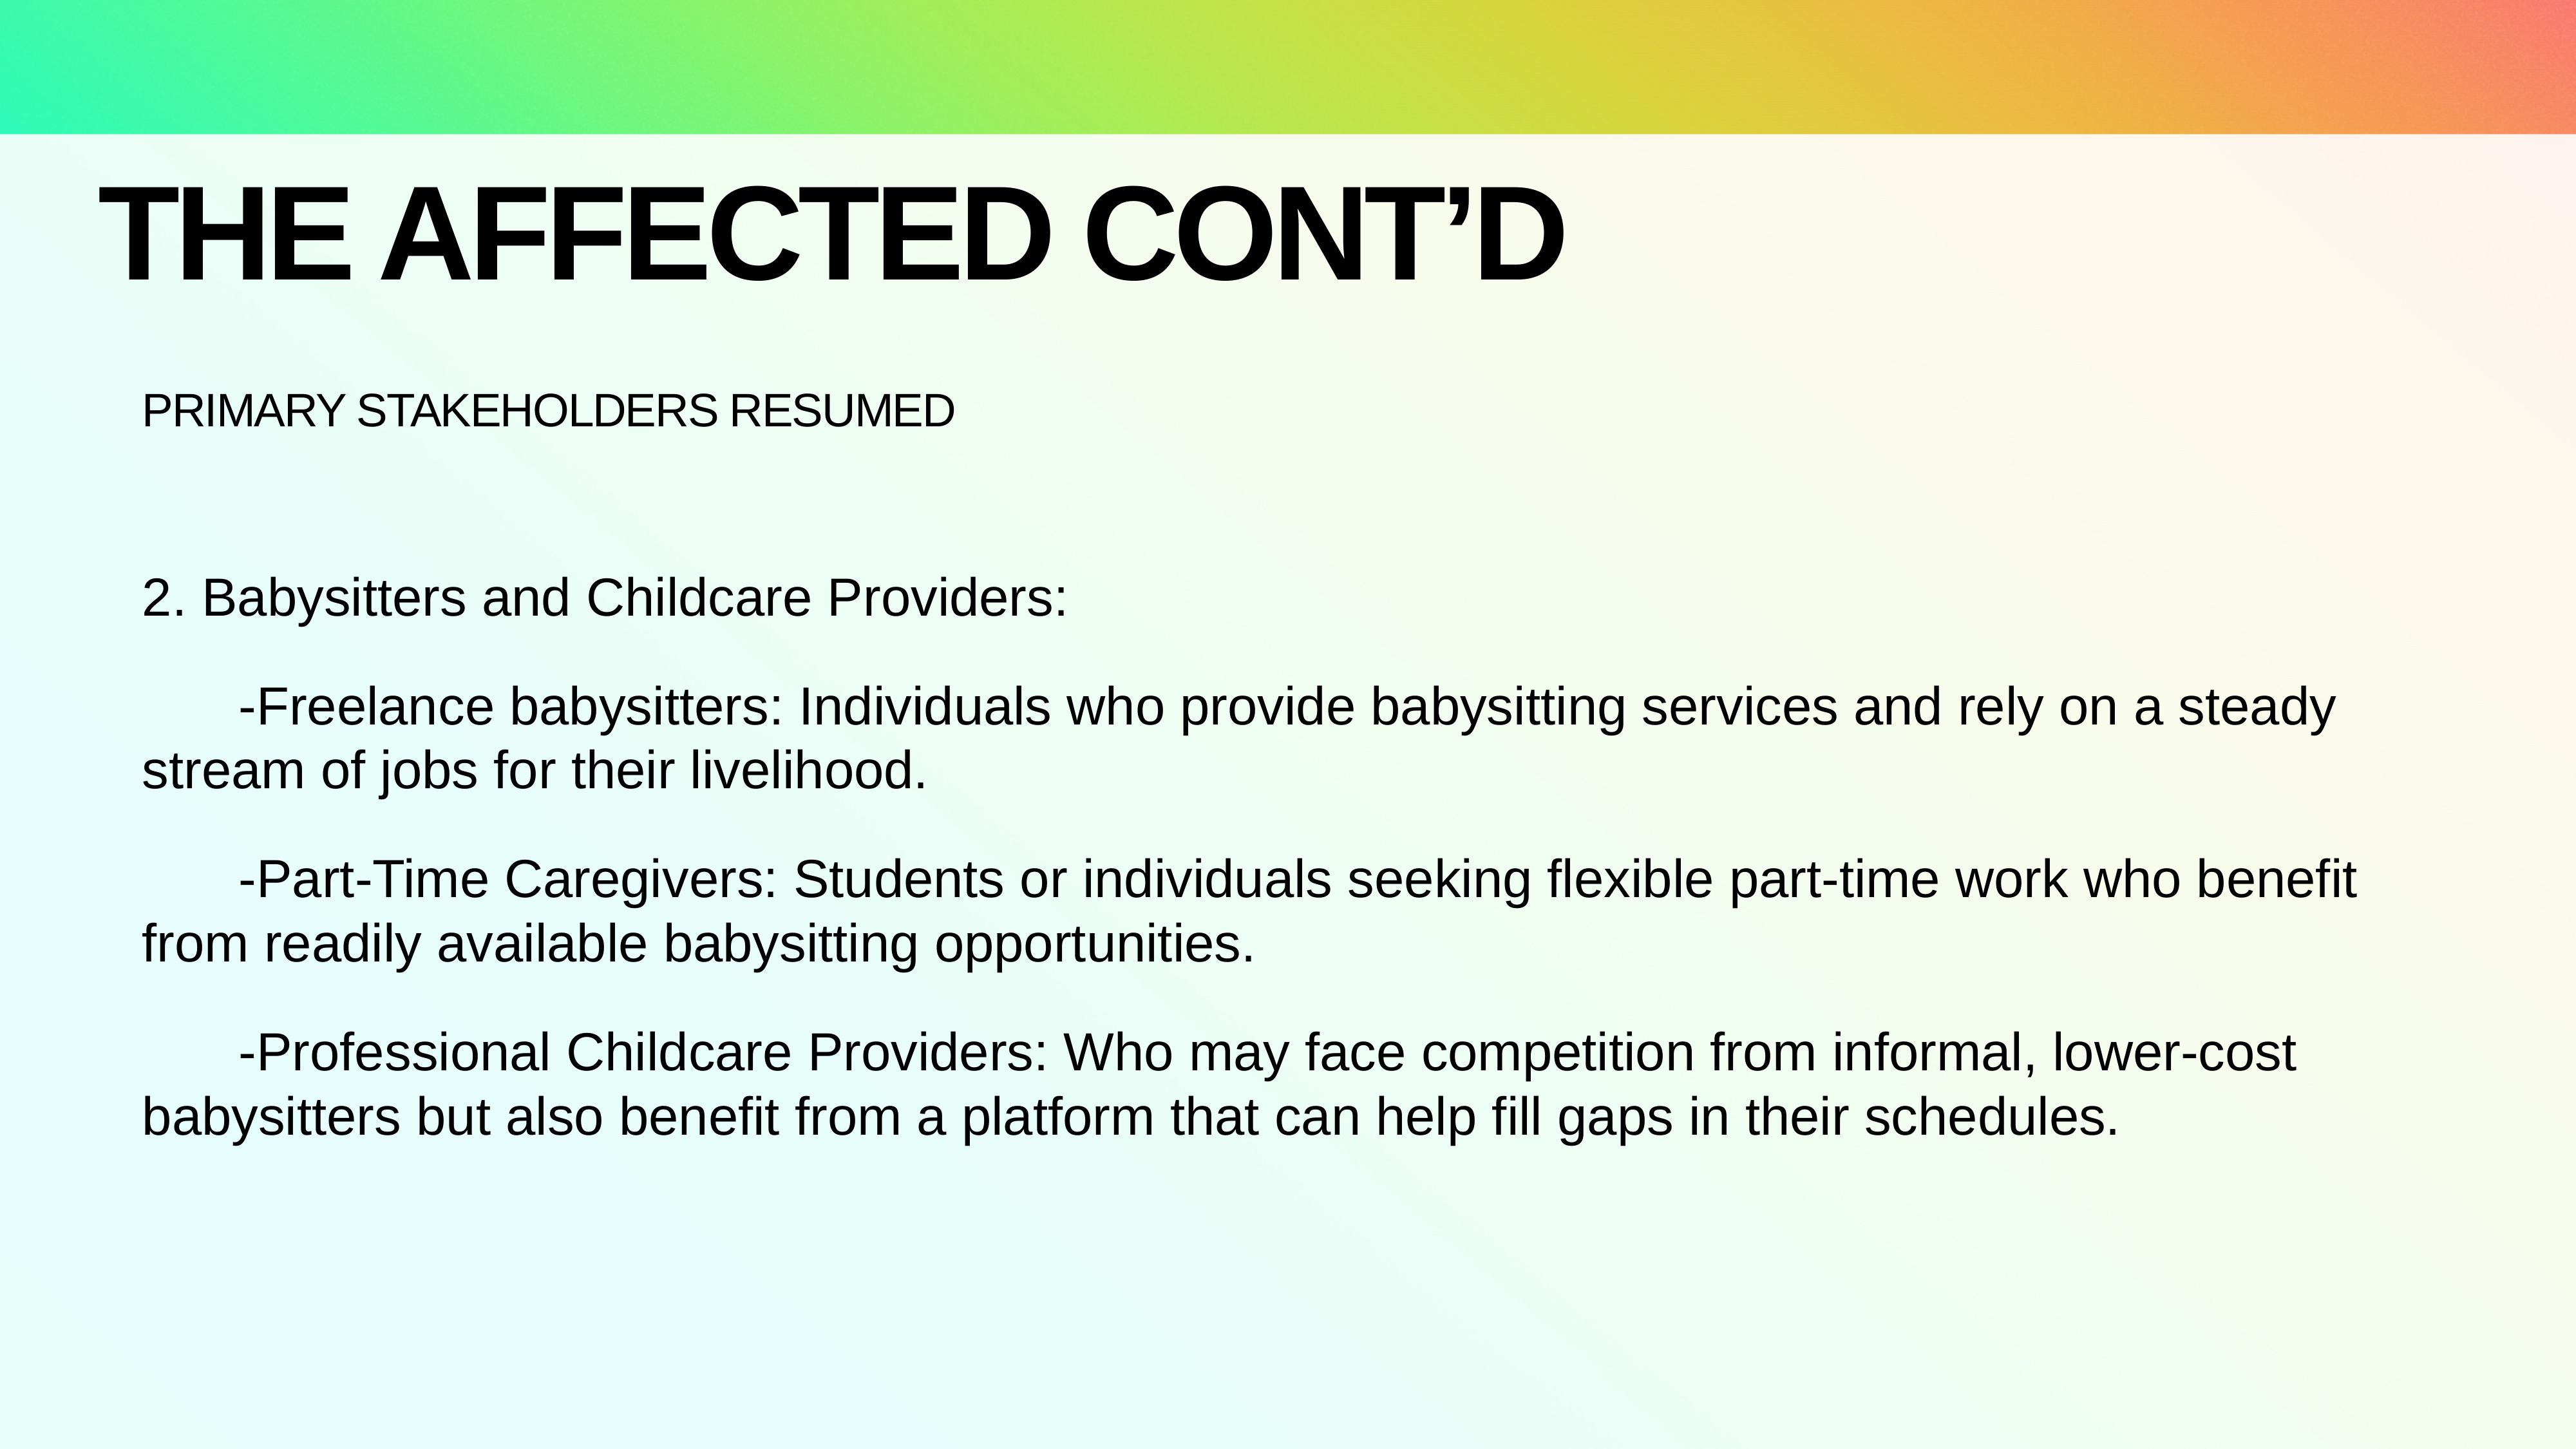

# The affected cont’d
Primary stakeholders resumed
2. Babysitters and Childcare Providers:
-Freelance babysitters: Individuals who provide babysitting services and rely on a steady stream of jobs for their livelihood.
-Part-Time Caregivers: Students or individuals seeking flexible part-time work who benefit from readily available babysitting opportunities.
-Professional Childcare Providers: Who may face competition from informal, lower-cost babysitters but also benefit from a platform that can help fill gaps in their schedules.